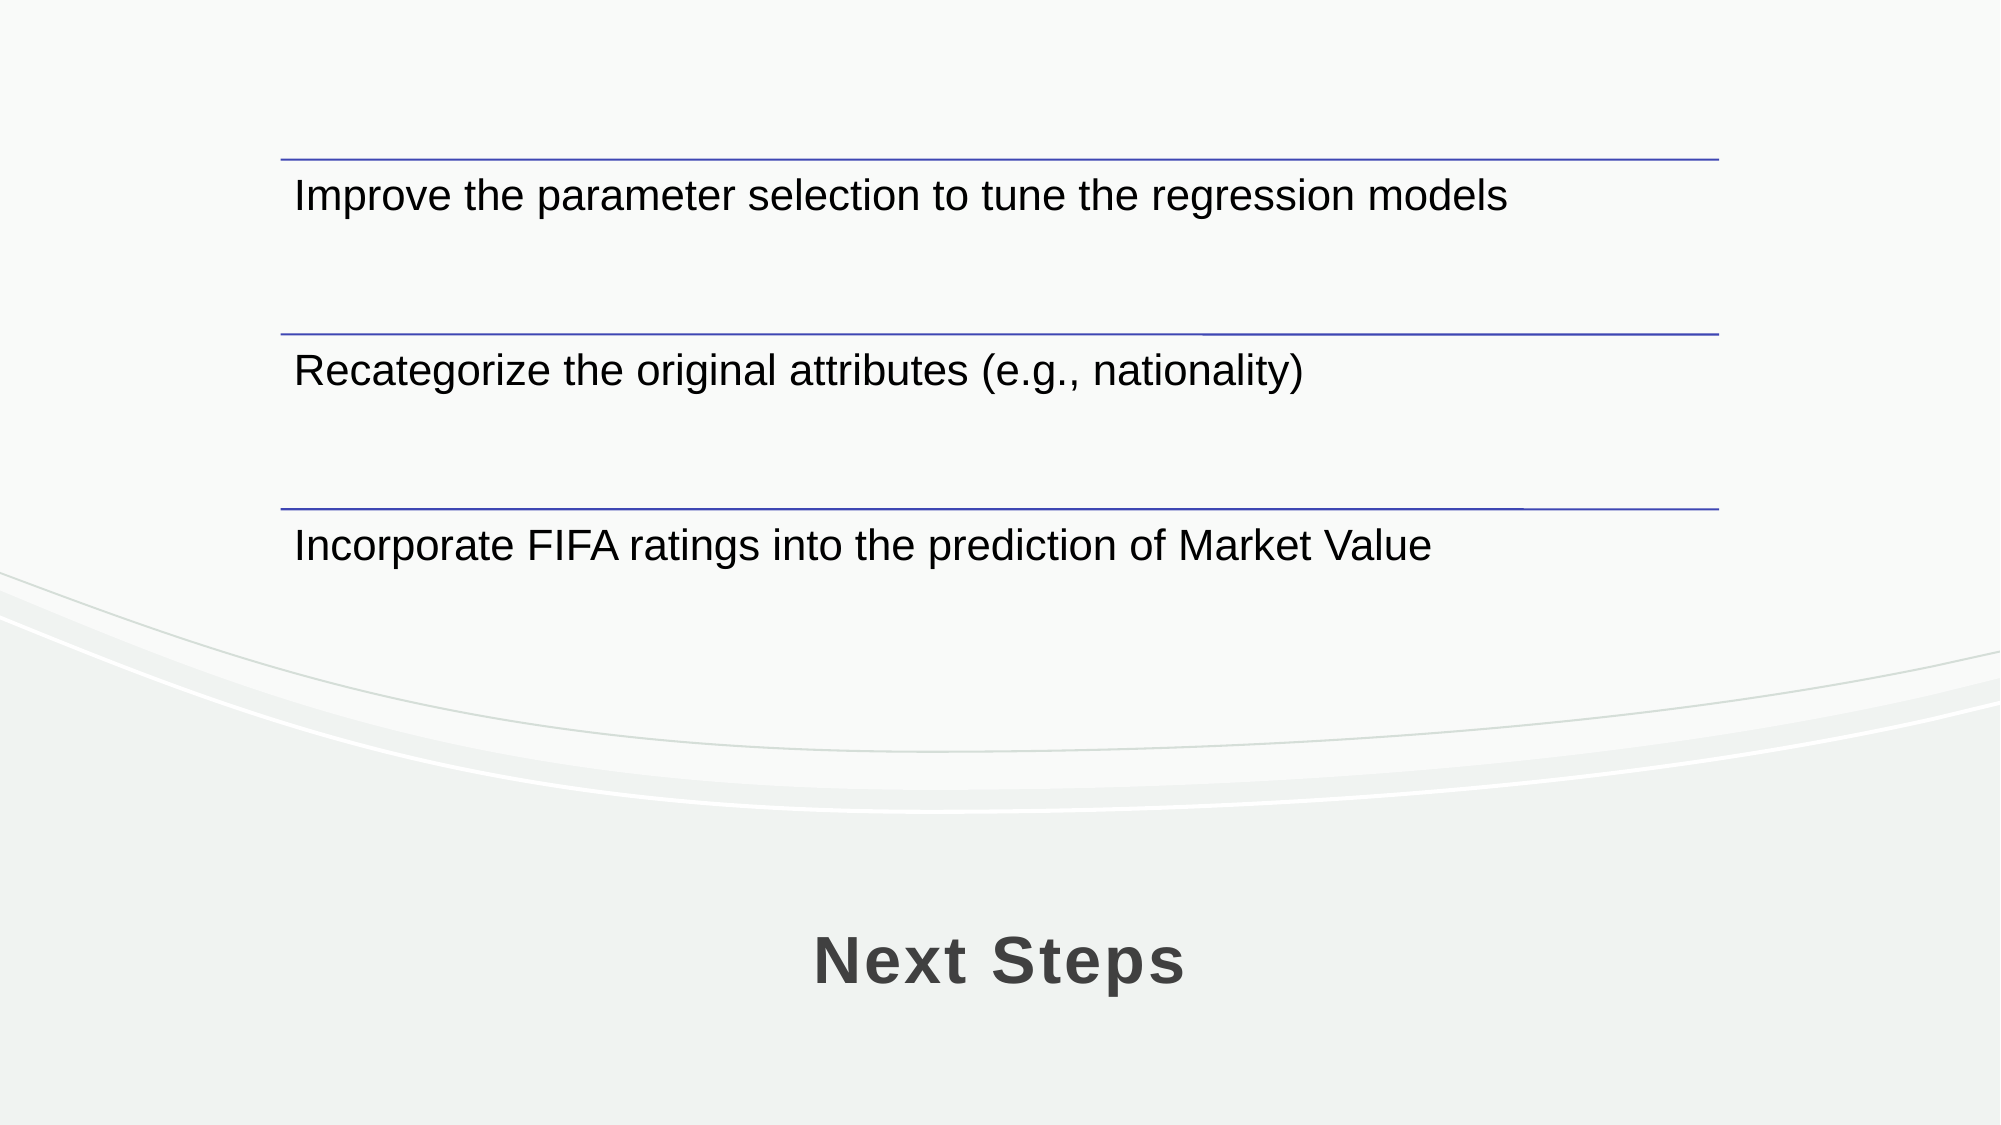

Improve the parameter selection to tune the regression models
Recategorize the original attributes (e.g., nationality)
Incorporate FIFA ratings into the prediction of Market Value
# Next Steps